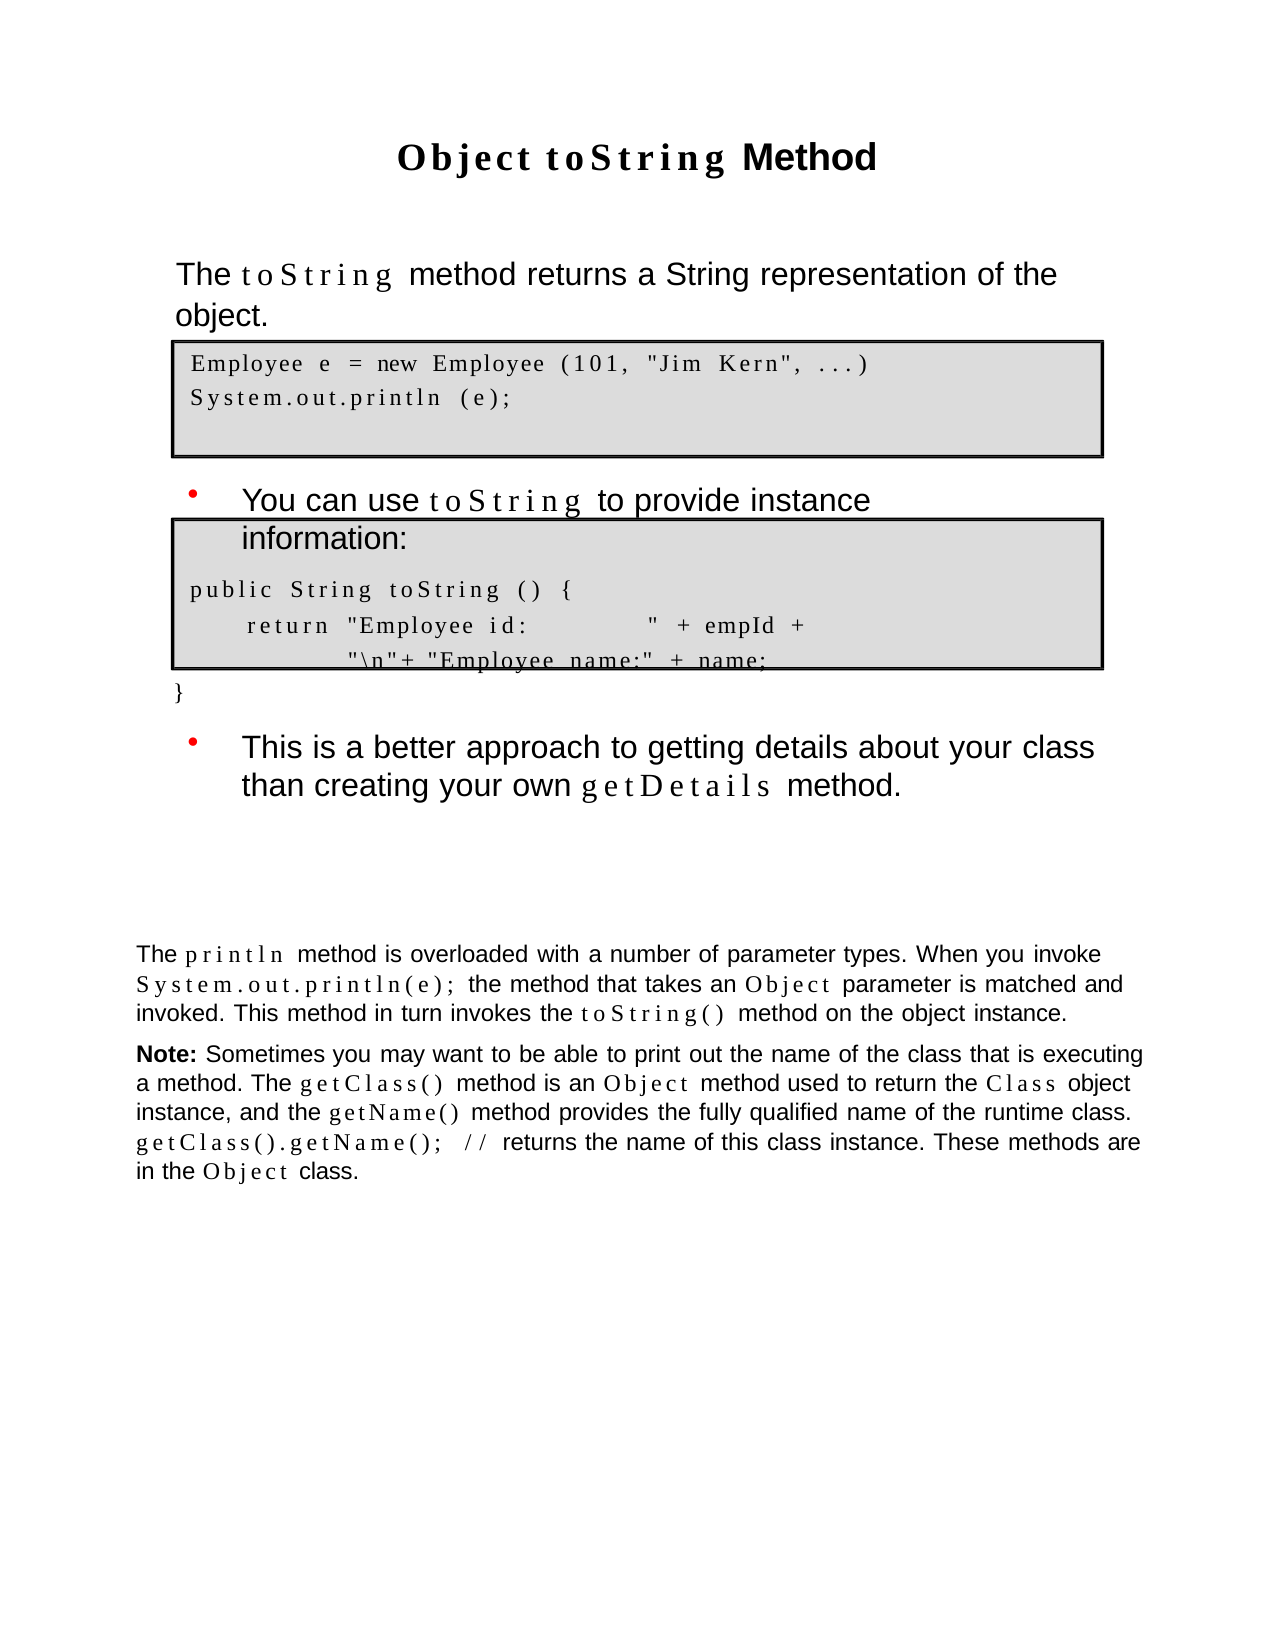

Object toString Method

The toString method returns a String representation of the object.
Employee e = new Employee (101, "Jim Kern", ...) System.out.println (e);

You can use toString to provide instance information:
public String toString () {
return "Employee id:	" + empId + "\n"+ "Employee name:" + name;
}
This is a better approach to getting details about your class than creating your own getDetails method.

The println method is overloaded with a number of parameter types. When you invoke System.out.println(e); the method that takes an Object parameter is matched and invoked. This method in turn invokes the toString() method on the object instance.
Note: Sometimes you may want to be able to print out the name of the class that is executing a method. The getClass() method is an Object method used to return the Class object instance, and the getName() method provides the fully qualified name of the runtime class. getClass().getName();  // returns the name of this class instance. These methods are in the Object class.